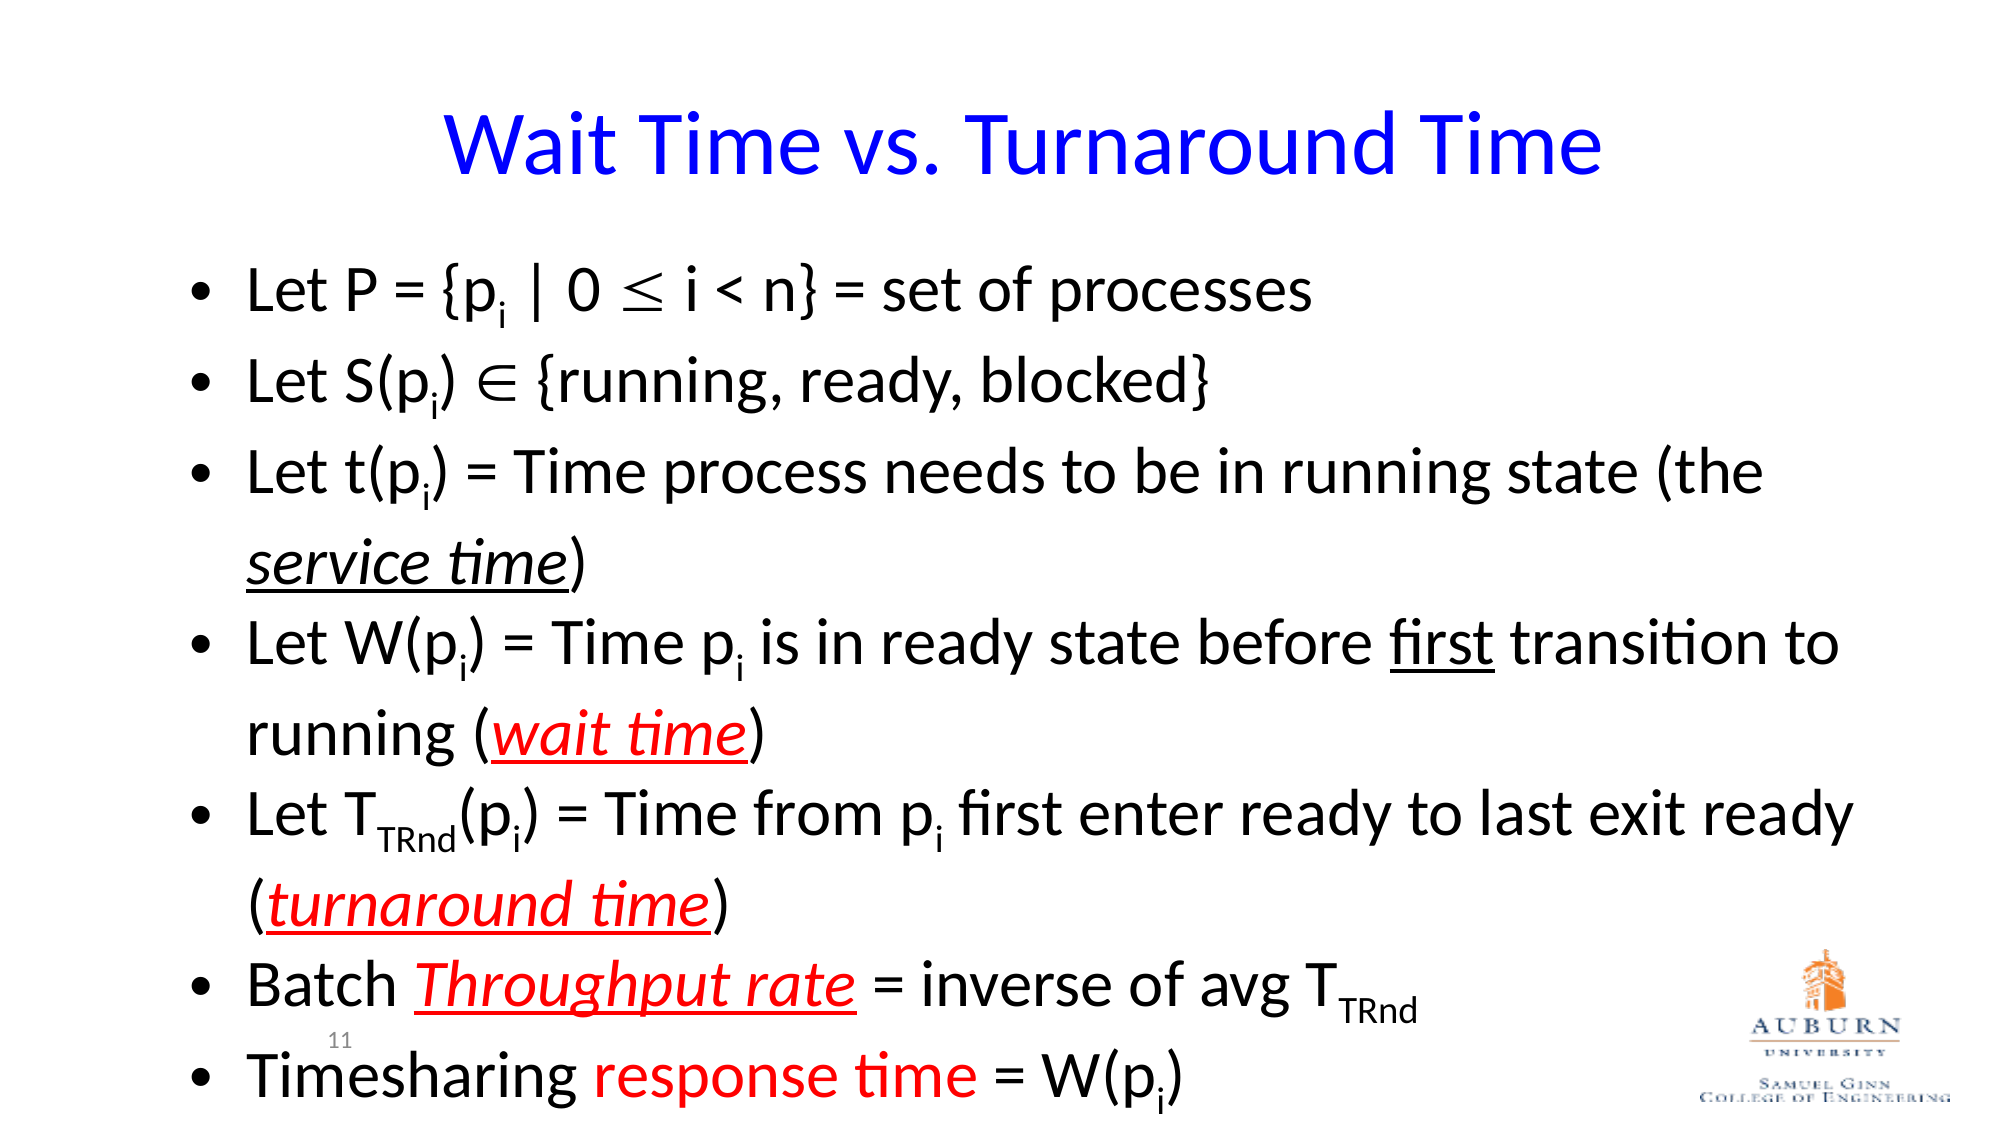

# Wait Time vs. Turnaround Time
Let P = {pi | 0 ≤ i < n} = set of processes
Let S(pi) ∈ {running, ready, blocked}
Let t(pi) = Time process needs to be in running state (the service time)
Let W(pi) = Time pi is in ready state before first transition to running (wait time)
Let TTRnd(pi) = Time from pi first enter ready to last exit ready (turnaround time)
Batch Throughput rate = inverse of avg TTRnd
Timesharing response time = W(pi)
11